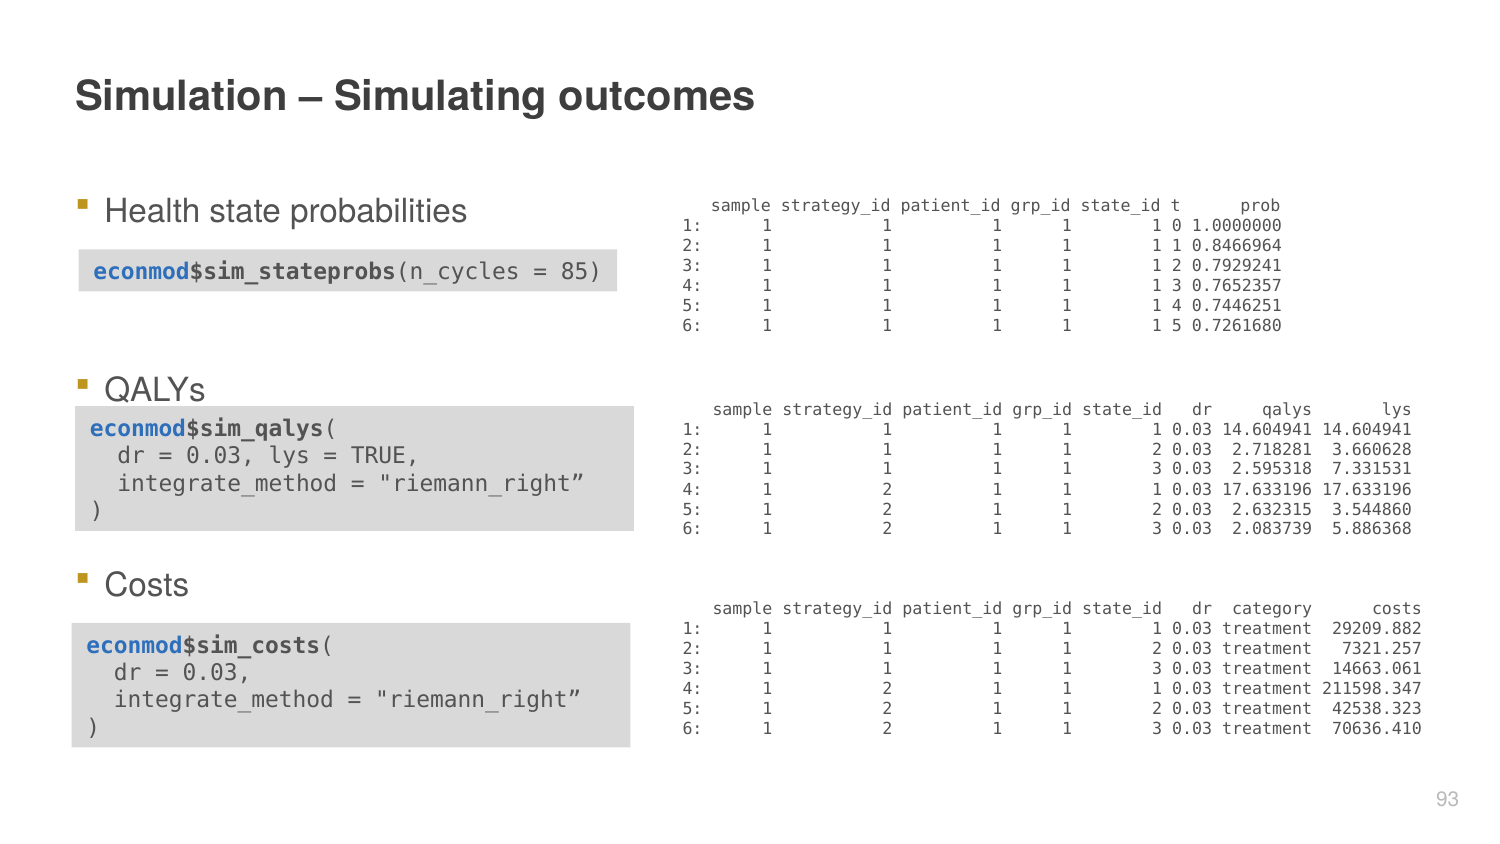

# Simulation – Simulating outcomes

      sample strategy_id patient_id grp_id state_id t      prob
1:      1           1          1      1        1 0 1.0000000
2:      1           1          1      1        1 1 0.8466964
3:      1           1          1      1        1 2 0.7929241
4:      1           1          1      1        1 3 0.7652357
5:      1           1          1      1        1 4 0.7446251
6:      1           1          1      1        1 5 0.7261680
Health state probabilities

QALYs

Costs

econmod$sim_stateprobs(n_cycles = 85)
   sample strategy_id patient_id grp_id state_id   dr     qalys       lys
1:      1           1          1      1        1 0.03 14.604941 14.604941
2:      1           1          1      1        2 0.03  2.718281  3.660628
3:      1           1          1      1        3 0.03  2.595318  7.331531
4:      1           2          1      1        1 0.03 17.633196 17.633196
5:      1           2          1      1        2 0.03  2.632315  3.544860
6:      1           2          1      1        3 0.03  2.083739  5.886368
econmod$sim_qalys(
  dr = 0.03, lys = TRUE,
  integrate_method = "riemann_right”
)
   sample strategy_id patient_id grp_id state_id   dr  category      costs
1:      1           1          1      1        1 0.03 treatment  29209.882
2:      1           1          1      1        2 0.03 treatment   7321.257
3:      1           1          1      1        3 0.03 treatment  14663.061
4:      1           2          1      1        1 0.03 treatment 211598.347
5:      1           2          1      1        2 0.03 treatment  42538.323
6:      1           2          1      1        3 0.03 treatment  70636.410
econmod$sim_costs(
  dr = 0.03,
  integrate_method = "riemann_right”
)
93